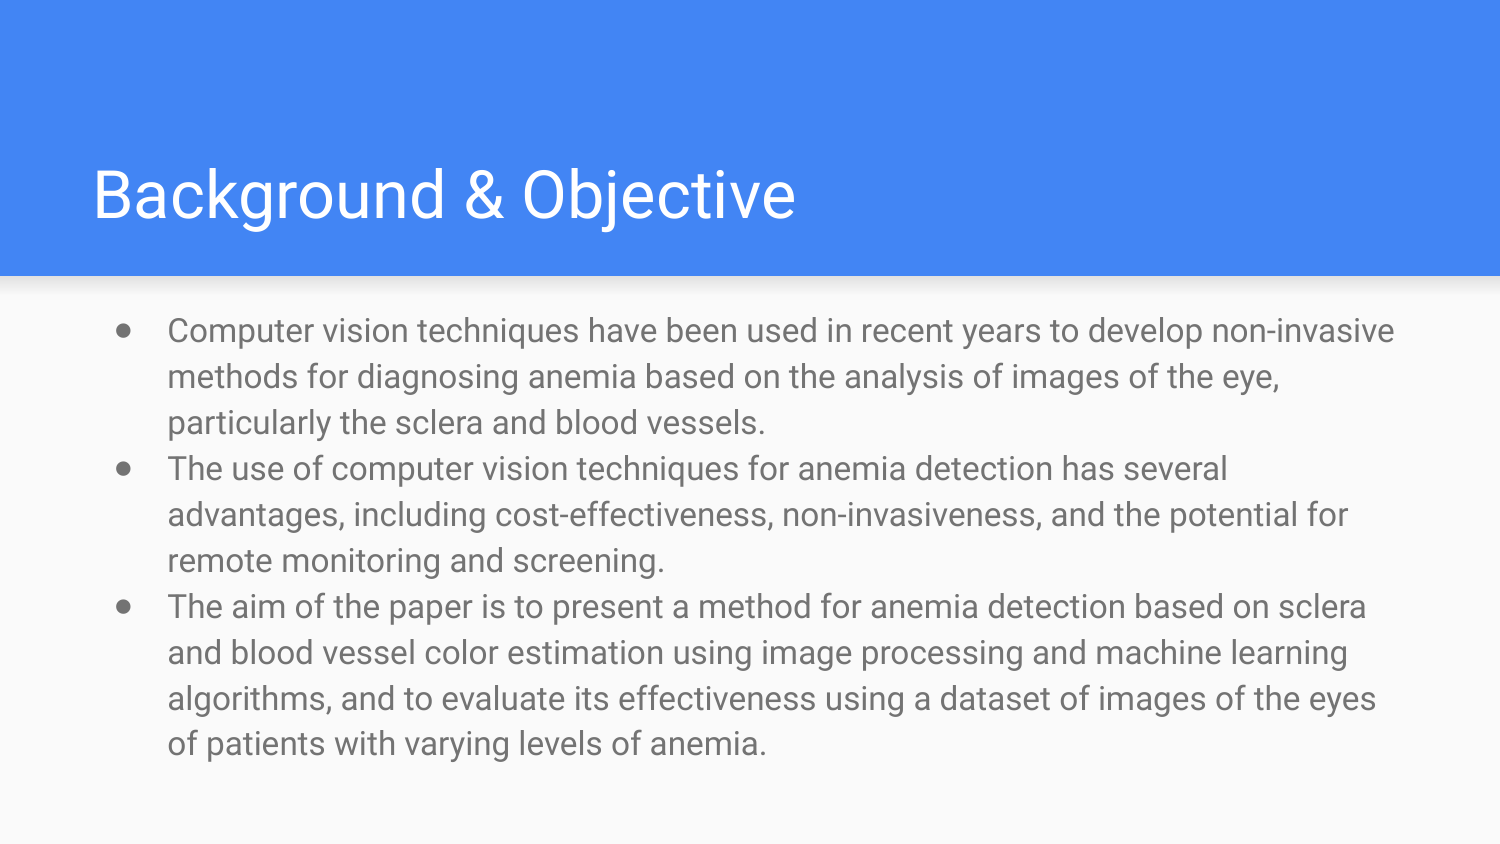

# Background & Objective
Computer vision techniques have been used in recent years to develop non-invasive methods for diagnosing anemia based on the analysis of images of the eye, particularly the sclera and blood vessels.
The use of computer vision techniques for anemia detection has several advantages, including cost-effectiveness, non-invasiveness, and the potential for remote monitoring and screening.
The aim of the paper is to present a method for anemia detection based on sclera and blood vessel color estimation using image processing and machine learning algorithms, and to evaluate its effectiveness using a dataset of images of the eyes of patients with varying levels of anemia.